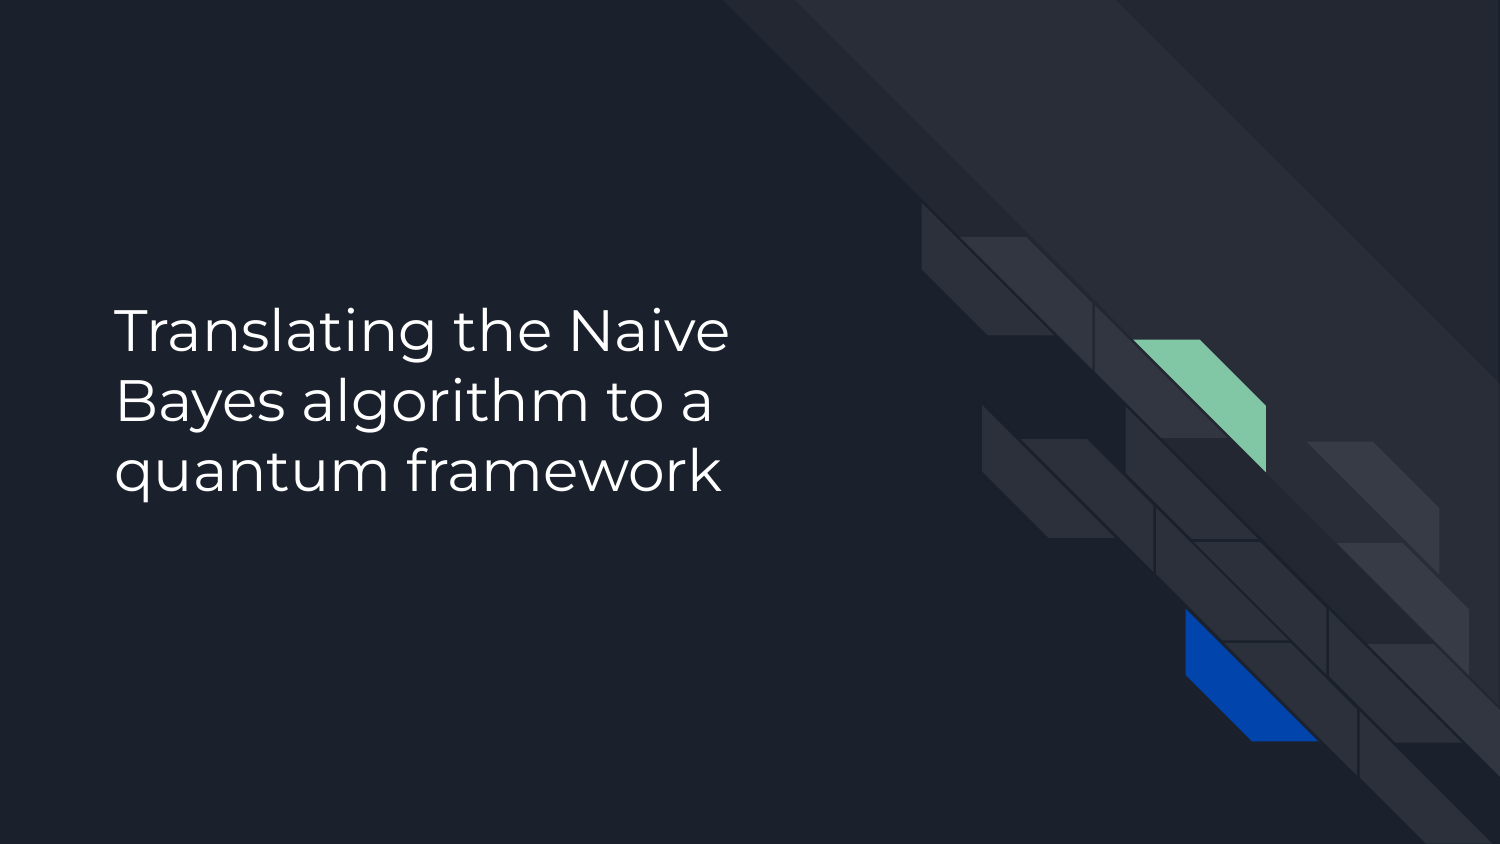

# Translating the Naive Bayes algorithm to a quantum framework